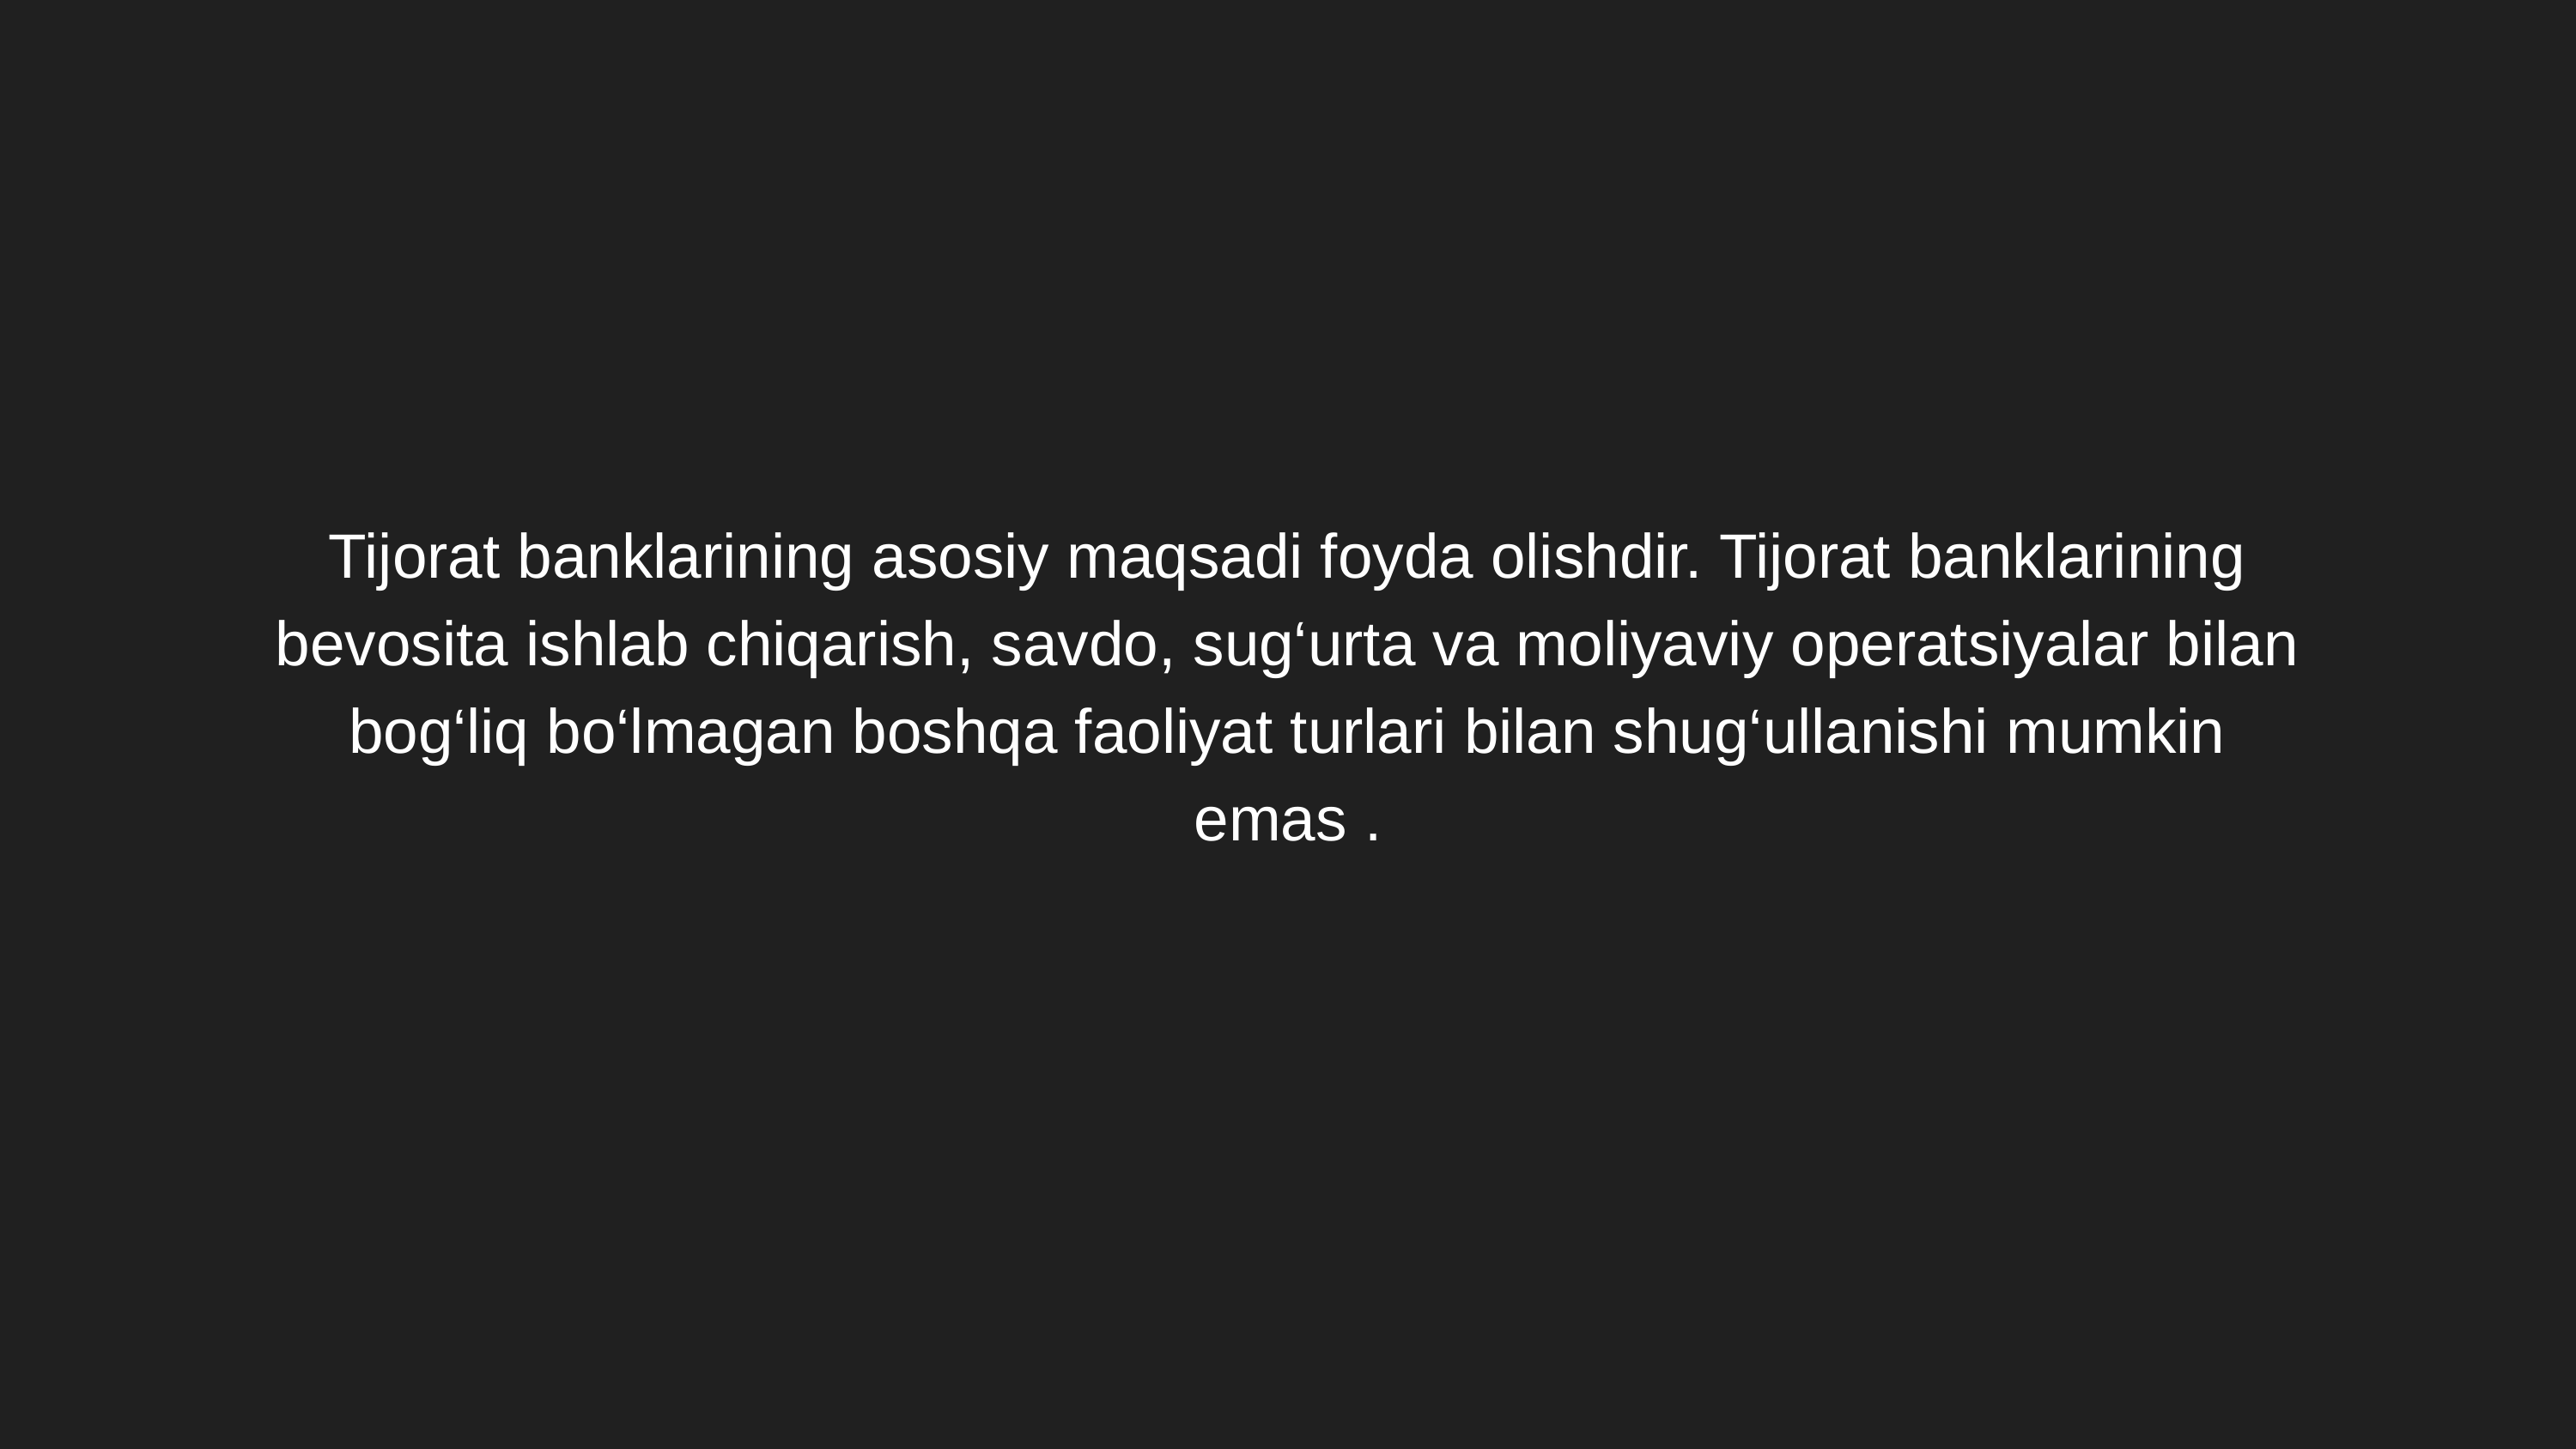

Tijorat banklarining asosiy maqsadi foyda olishdir. Tijorat banklarining bevosita ishlab chiqarish, savdo, sug‘urta va moliyaviy operatsiyalar bilan bog‘liq bo‘lmagan boshqa faoliyat turlari bilan shug‘ullanishi mumkin emas .